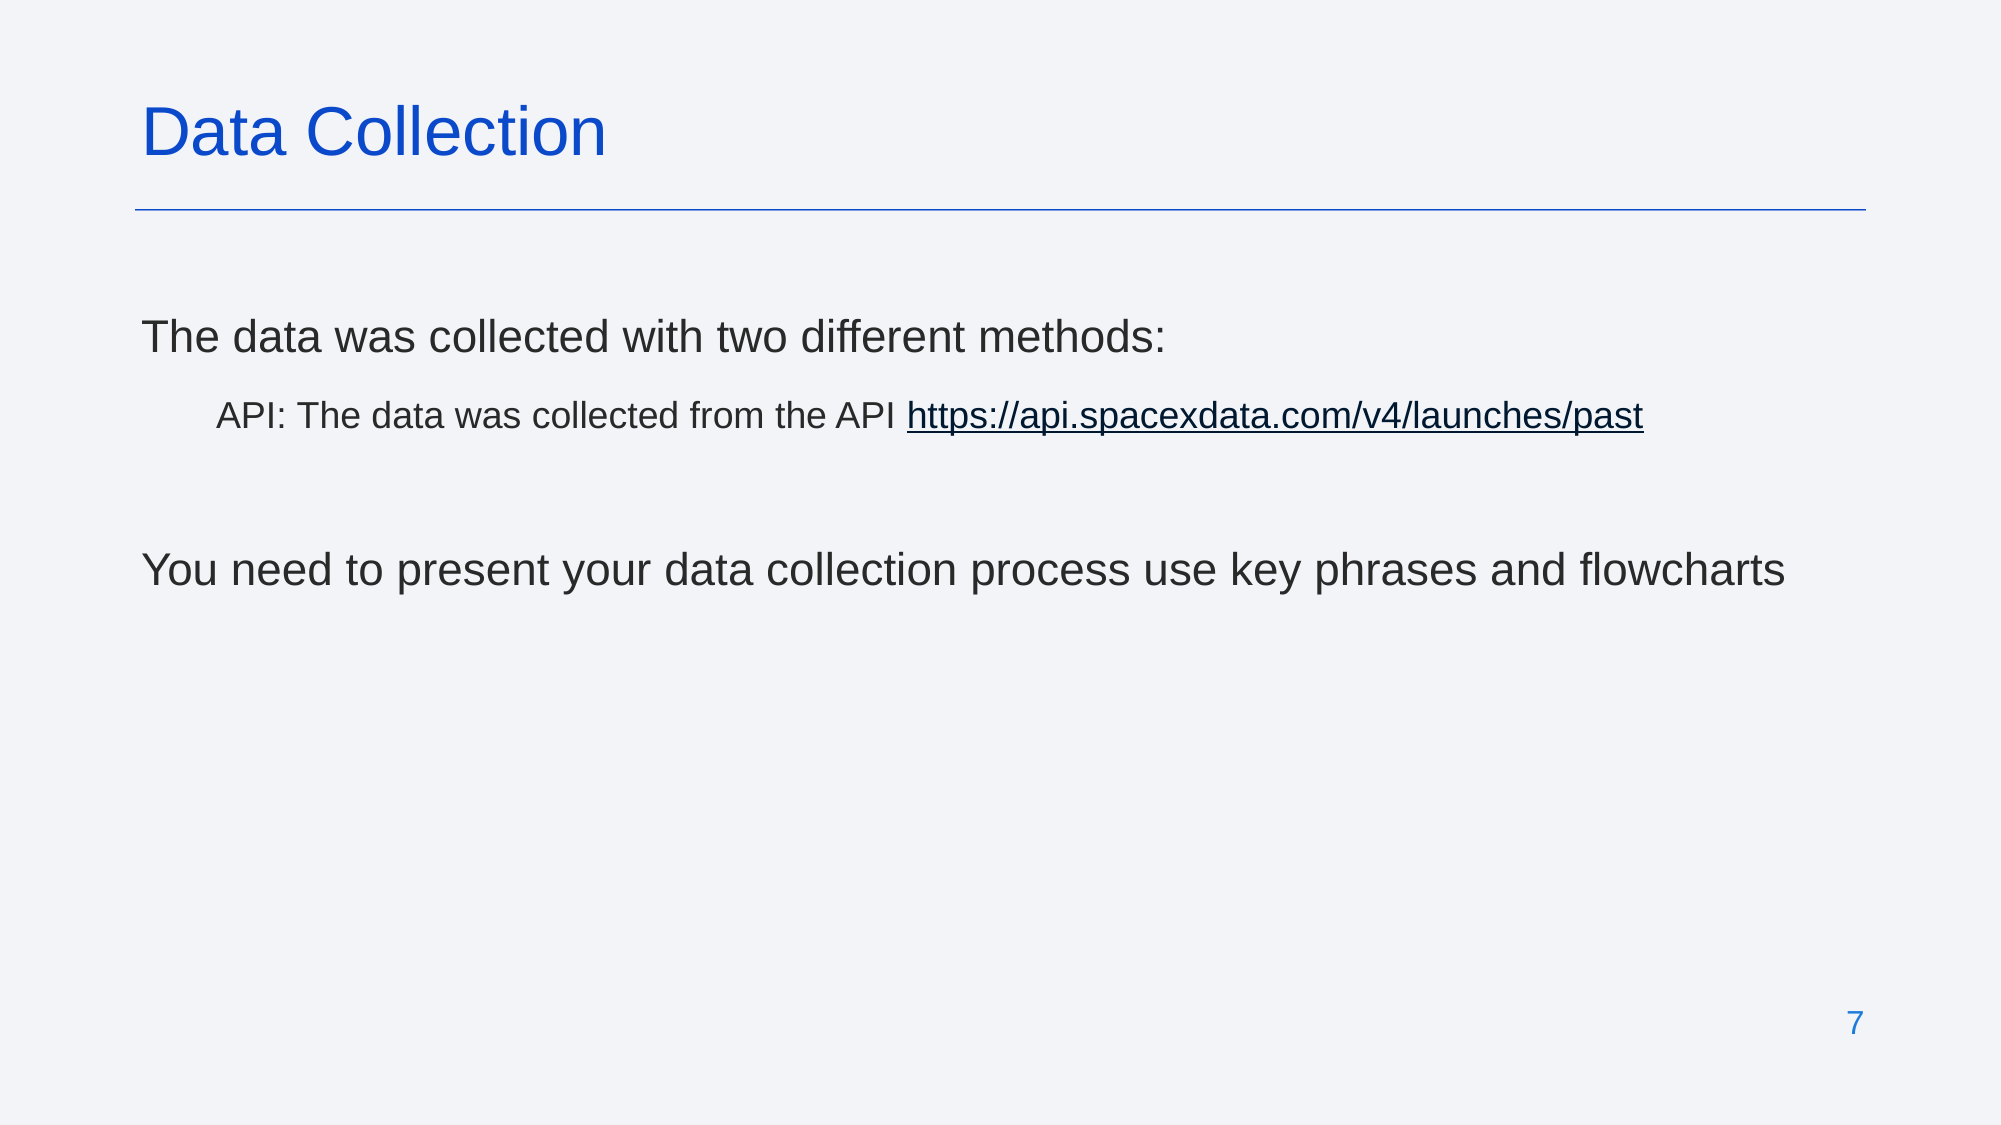

Data Collection
The data was collected with two different methods:
API: The data was collected from the API https://api.spacexdata.com/v4/launches/past

You need to present your data collection process use key phrases and flowcharts

7